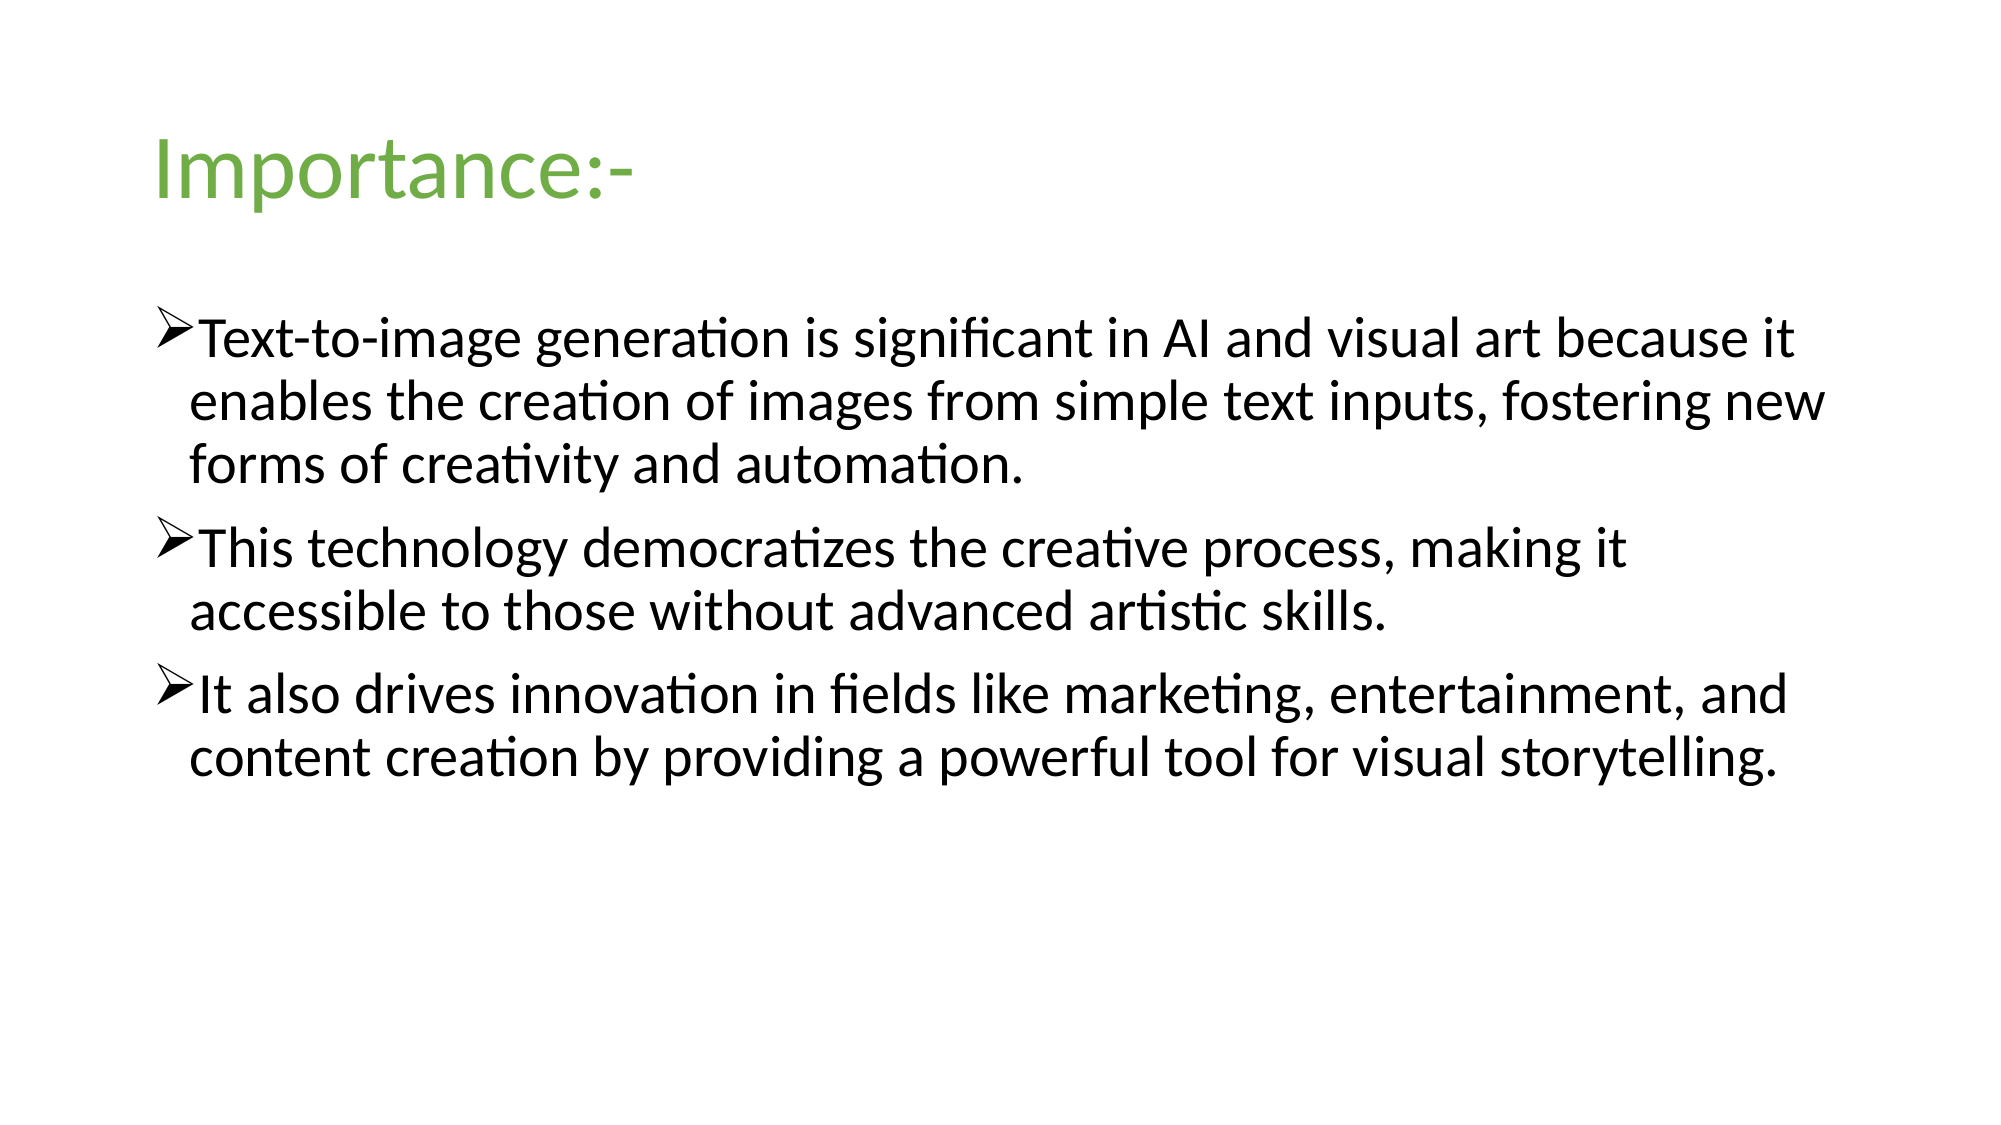

# Importance:-
Text-to-image generation is significant in AI and visual art because it enables the creation of images from simple text inputs, fostering new forms of creativity and automation.
This technology democratizes the creative process, making it accessible to those without advanced artistic skills.
It also drives innovation in fields like marketing, entertainment, and content creation by providing a powerful tool for visual storytelling.